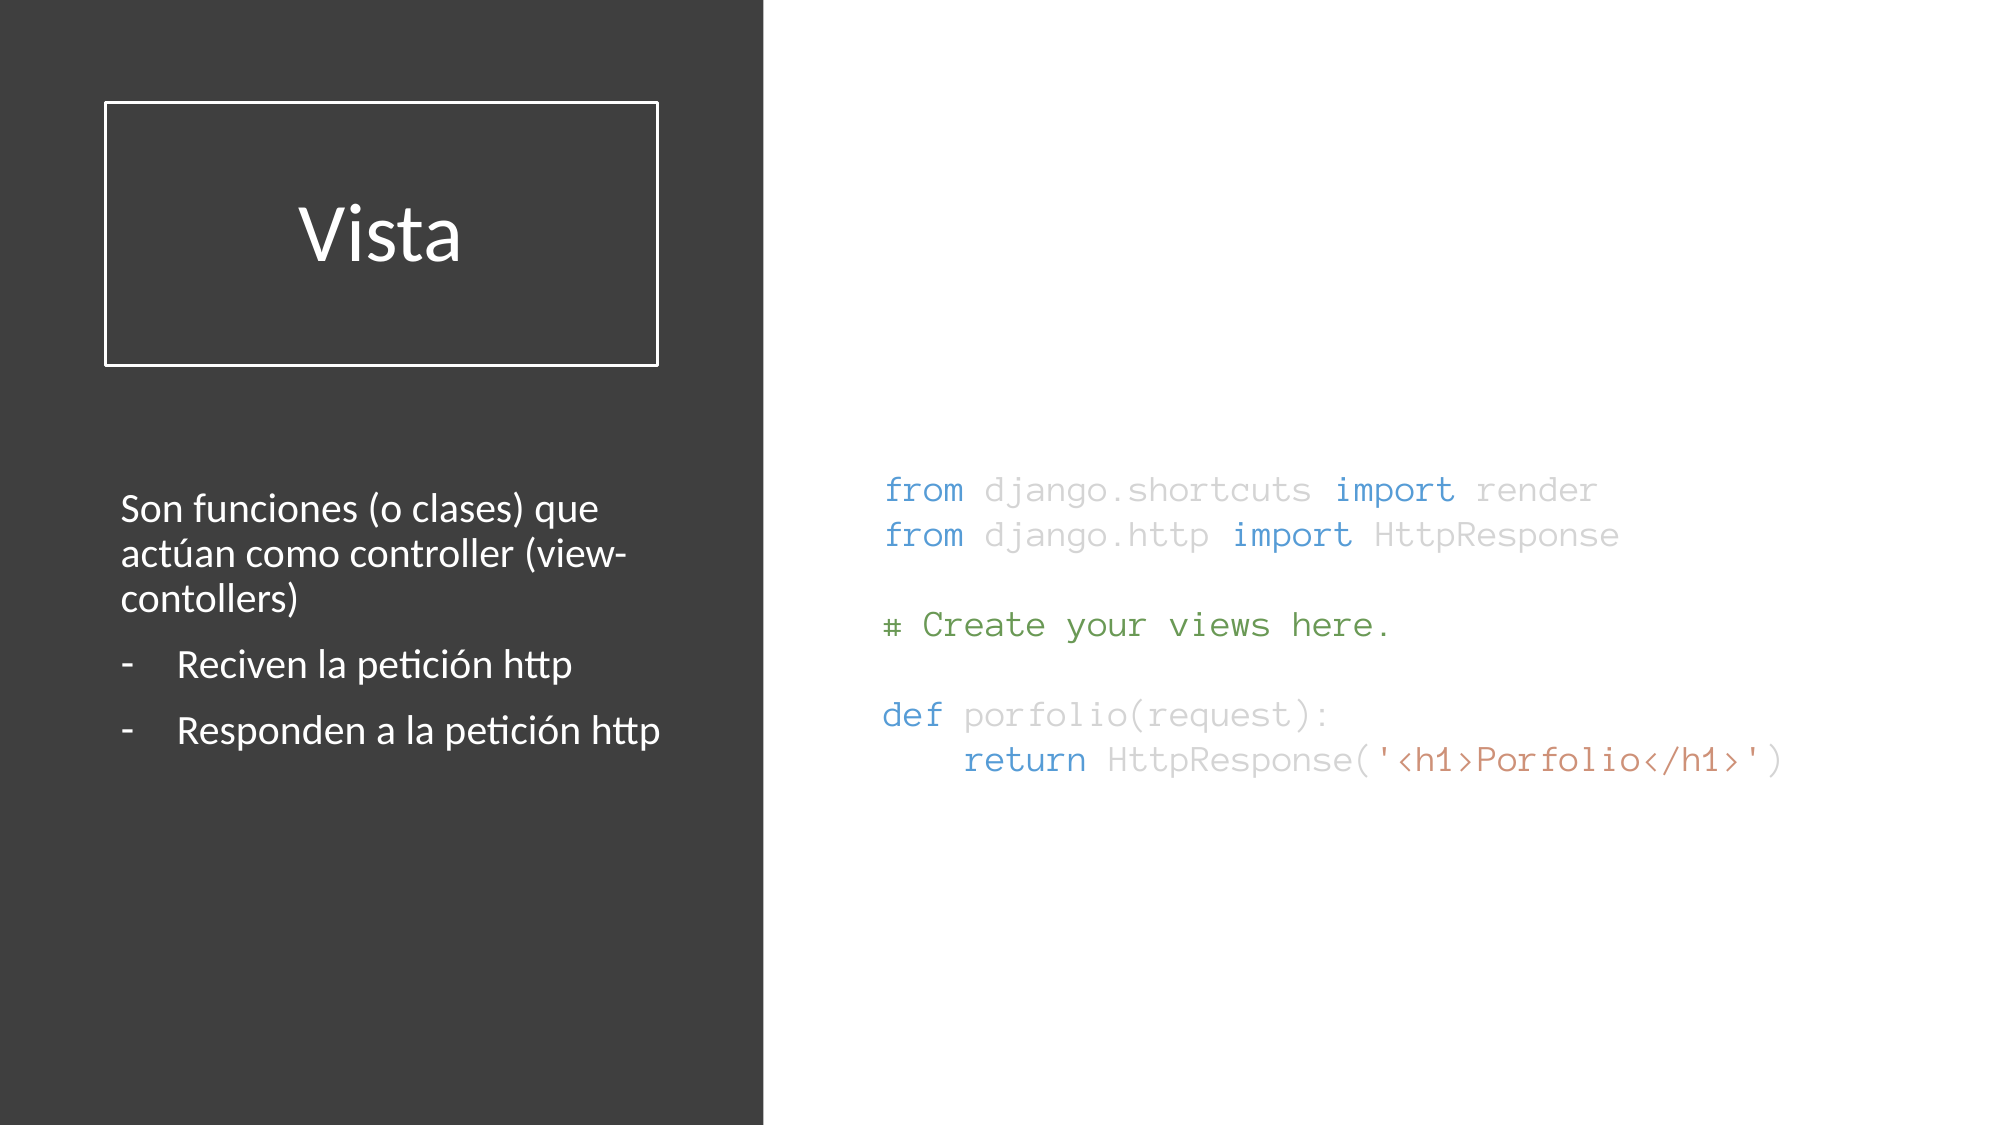

# Vista
La respuesta suele crearse mediante la función render

En un primer ejemplo usaremos una función de más bajo nivel: HttpResponse que convierte un sencillo str en una respuesta HTML

from django.shortcuts import render
from django.http import HttpResponse
# Create your views here.
def porfolio(request):
    return HttpResponse('<h1>Porfolio</h1>')

Son funciones (o clases) que actúan como controller (view-contollers)
Reciven la petición http
Responden a la petición http